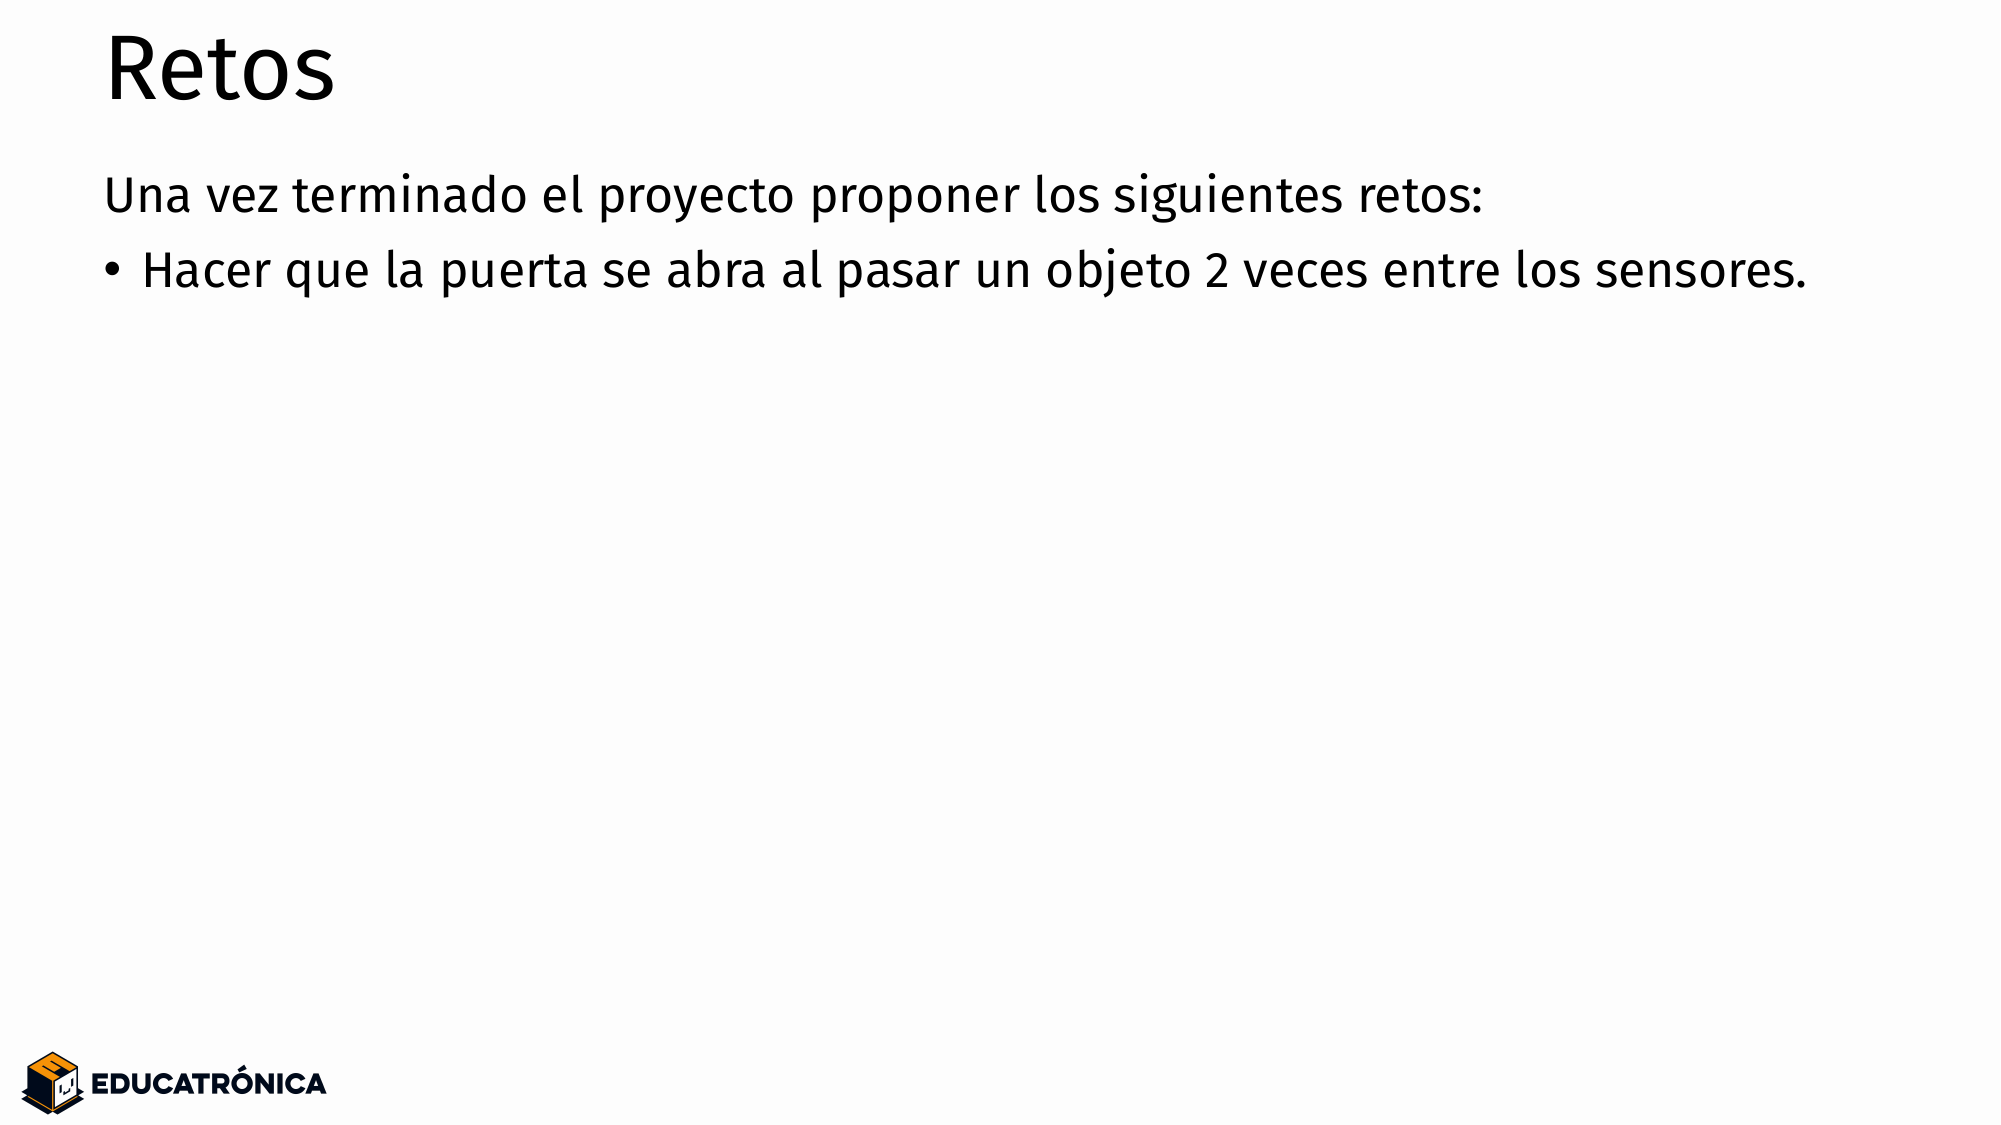

# Retos
Una vez terminado el proyecto proponer los siguientes retos:
Hacer que la puerta se abra al pasar un objeto 2 veces entre los sensores.